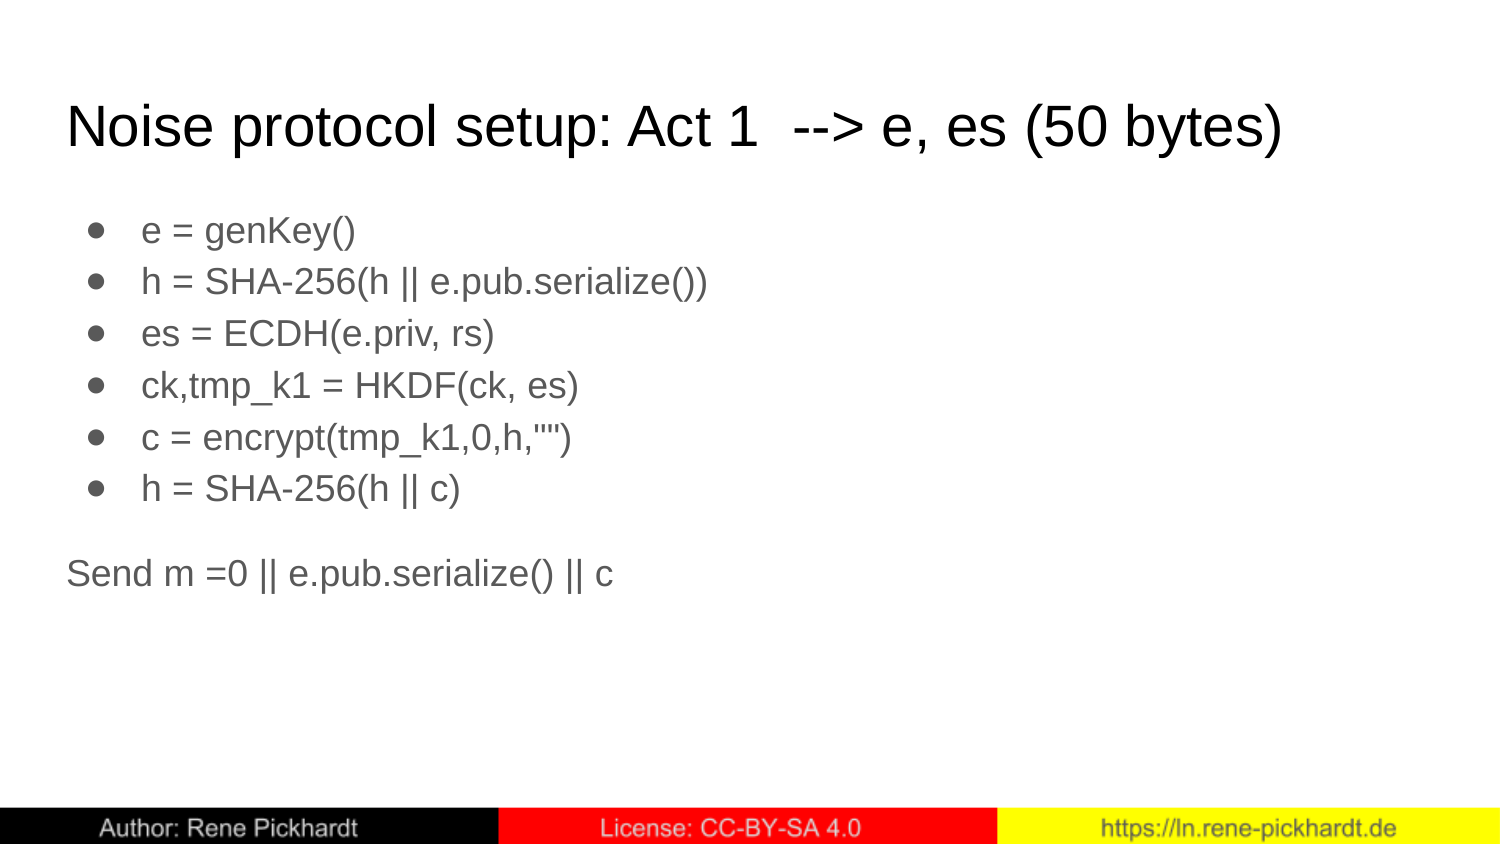

# Noise protocol setup: Act 1  --> e, es (50 bytes)
e = genKey()
h = SHA-256(h || e.pub.serialize())
es = ECDH(e.priv, rs)
ck,tmp_k1 = HKDF(ck, es)
c = encrypt(tmp_k1,0,h,"")
h = SHA-256(h || c)
Send m =0 || e.pub.serialize() || c